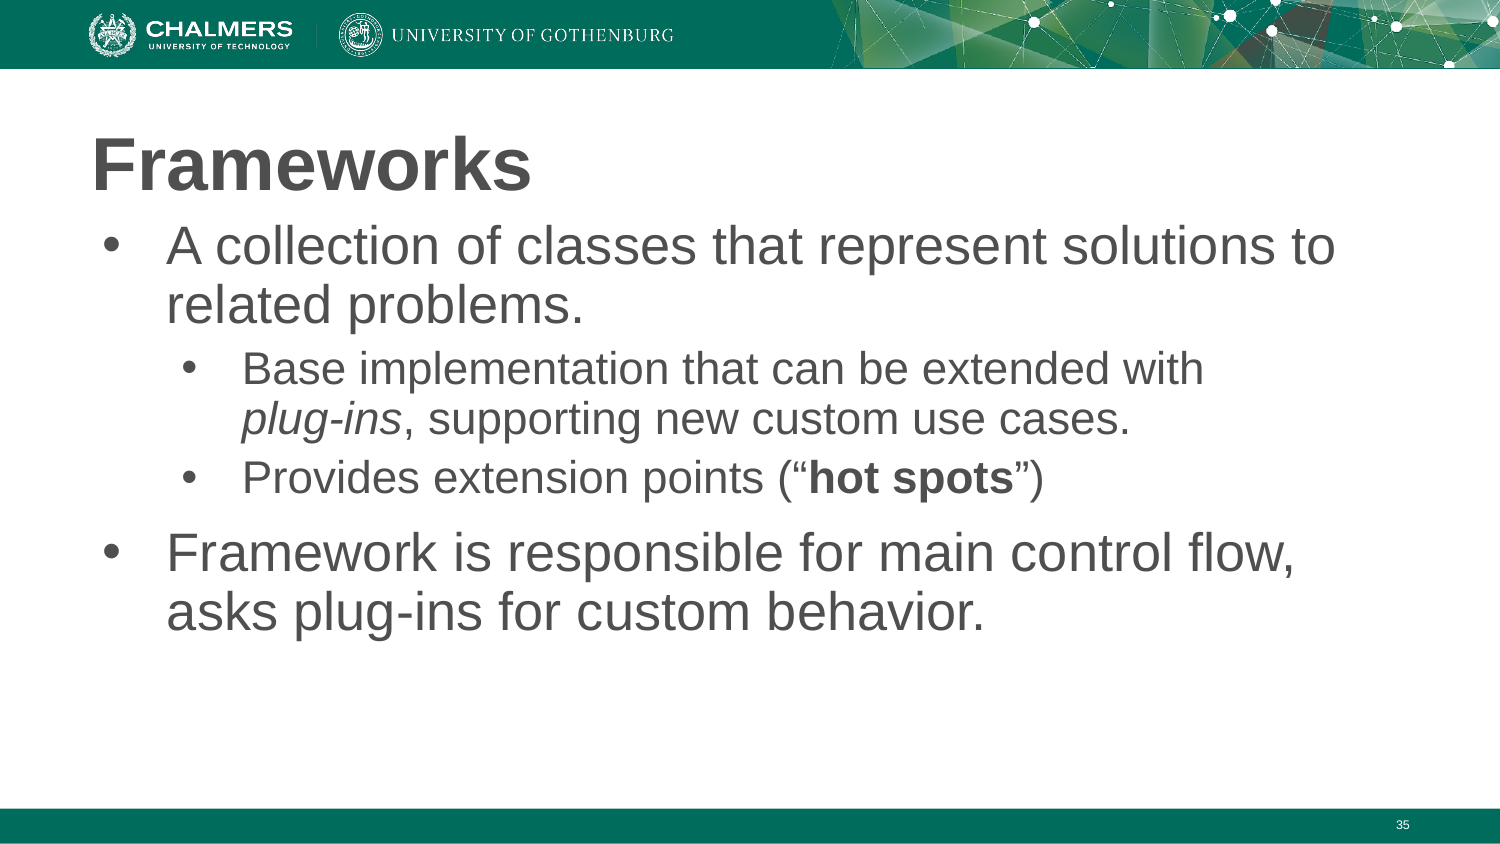

# Frameworks
A collection of classes that represent solutions to related problems.
Base implementation that can be extended with
plug-ins, supporting new custom use cases.
Provides extension points (“hot spots”)
Framework is responsible for main control flow, asks plug-ins for custom behavior.
35